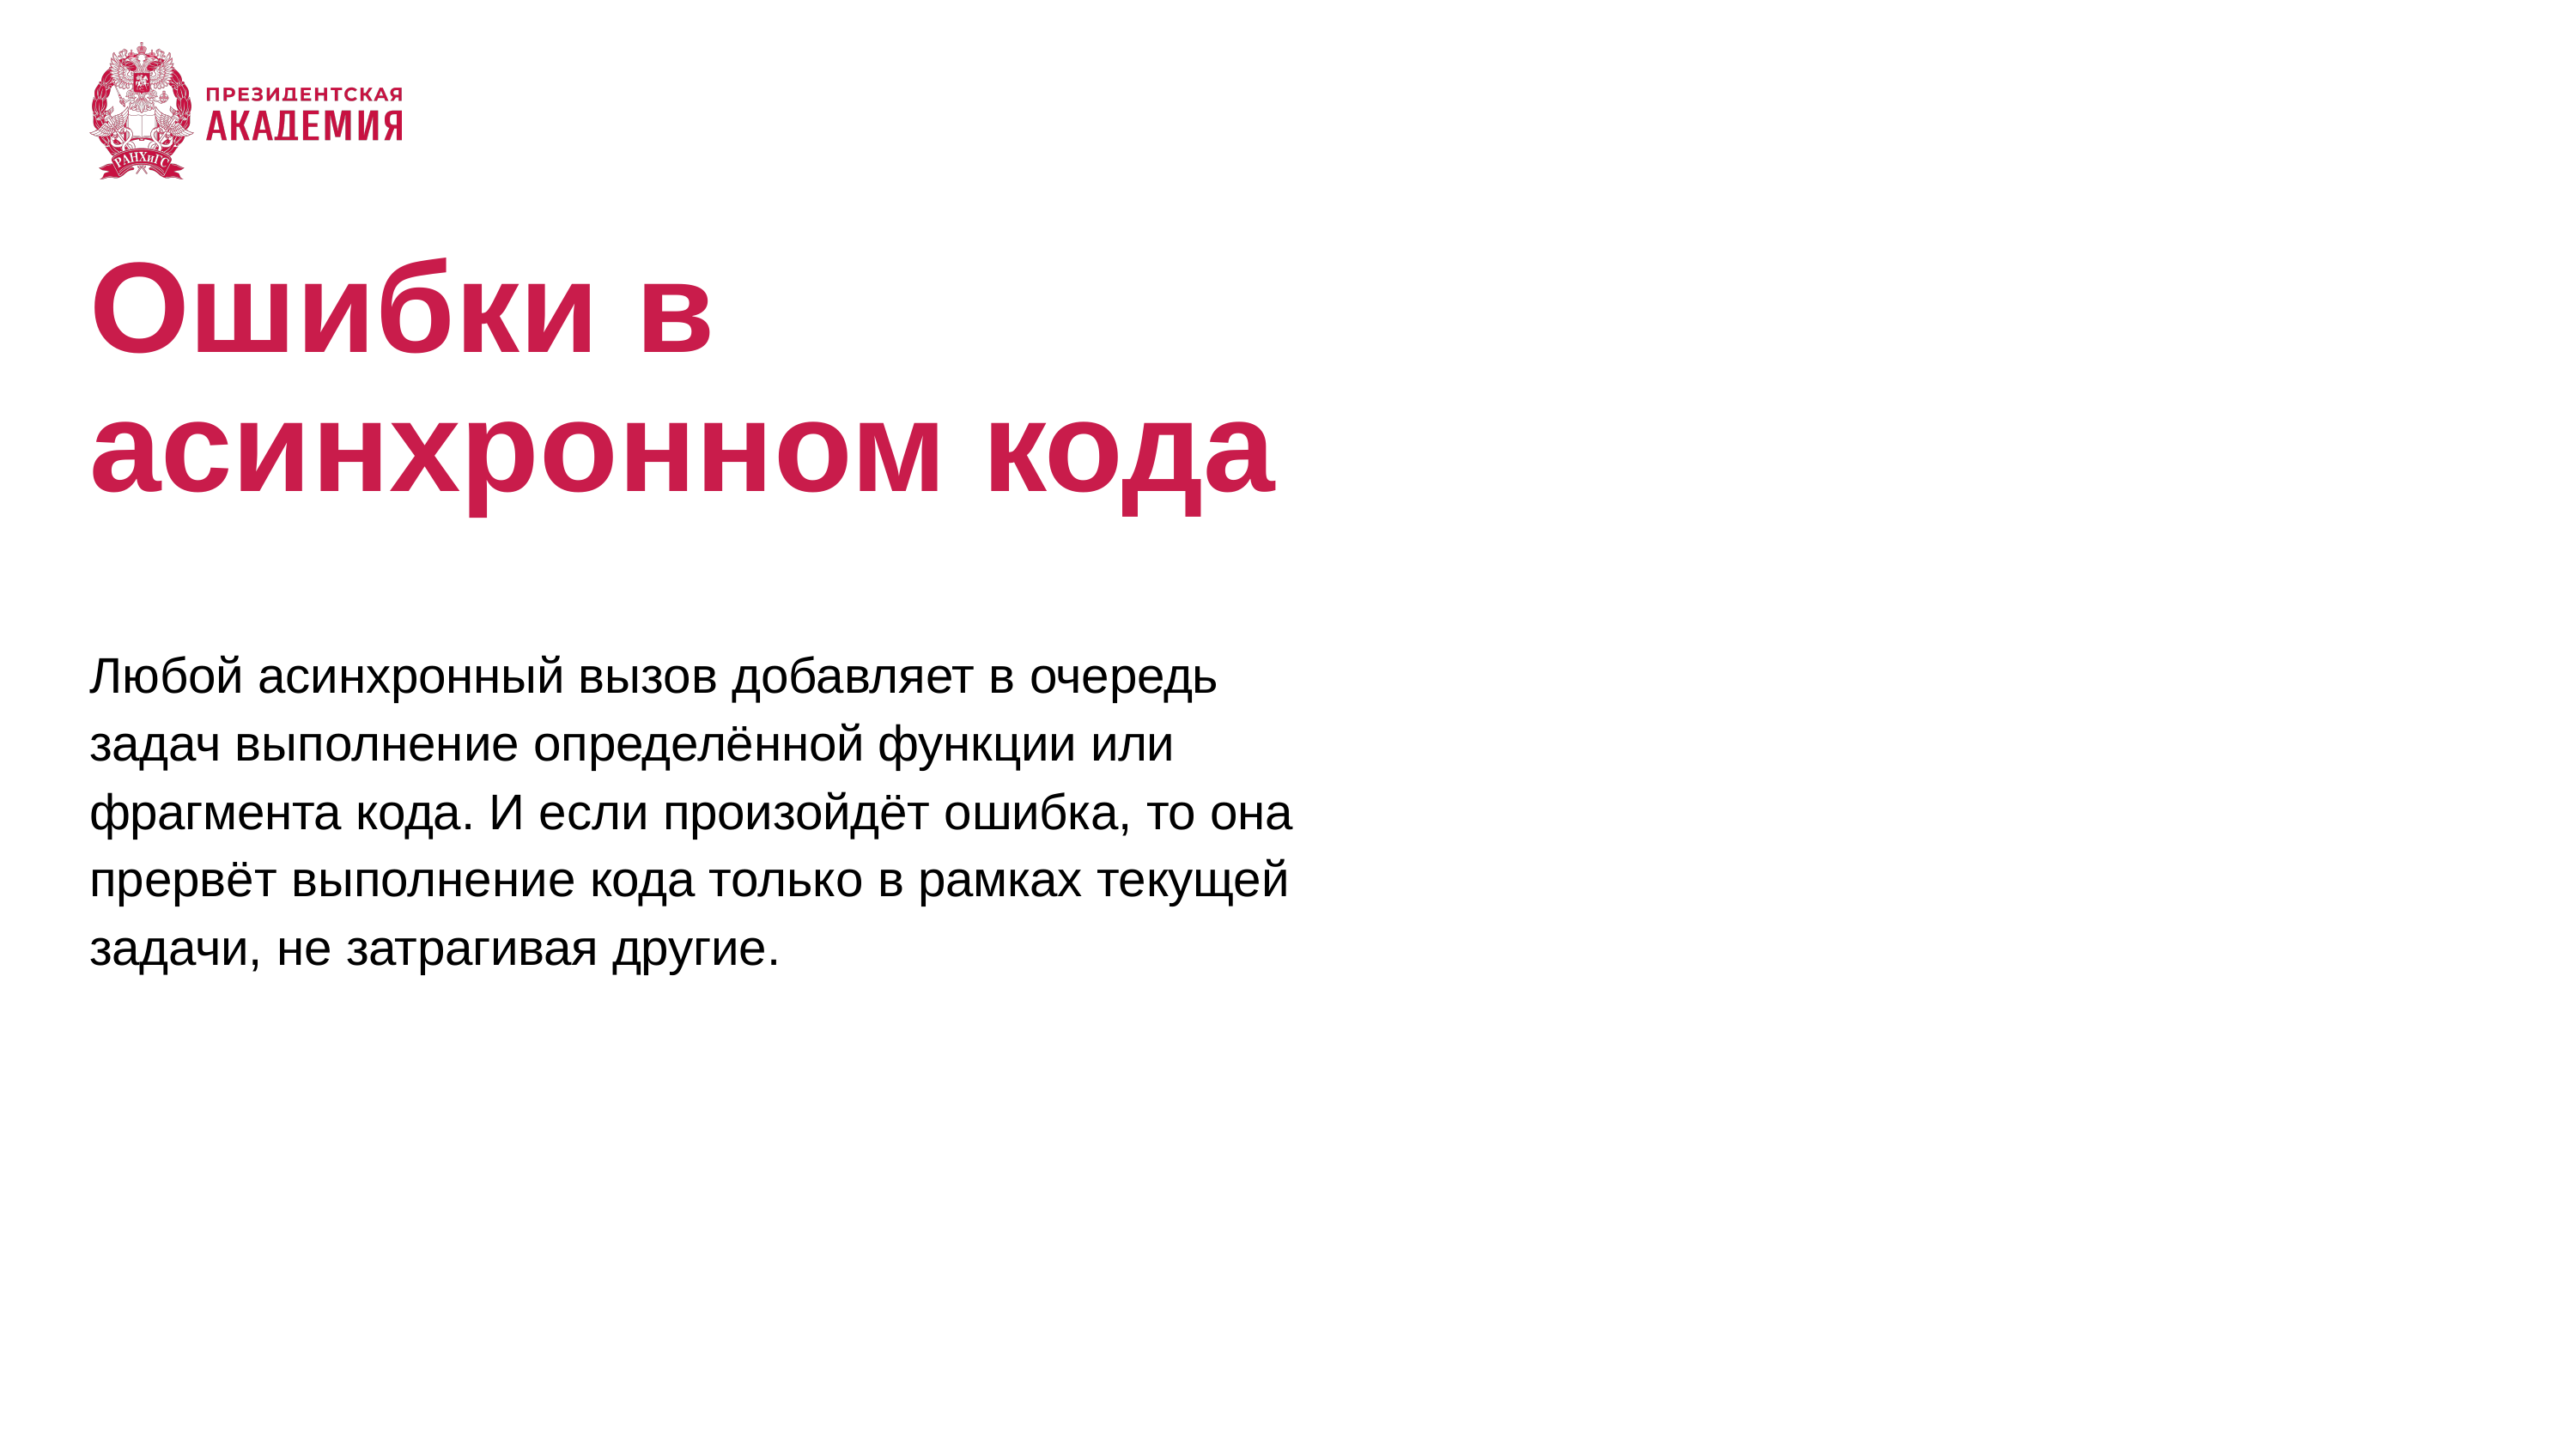

# Ошибки в асинхронном кода
Любой асинхронный вызов добавляет в очередь задач выполнение определённой функции или фрагмента кода. И если произойдёт ошибка, то она прервёт выполнение кода только в рамках текущей задачи, не затрагивая другие.